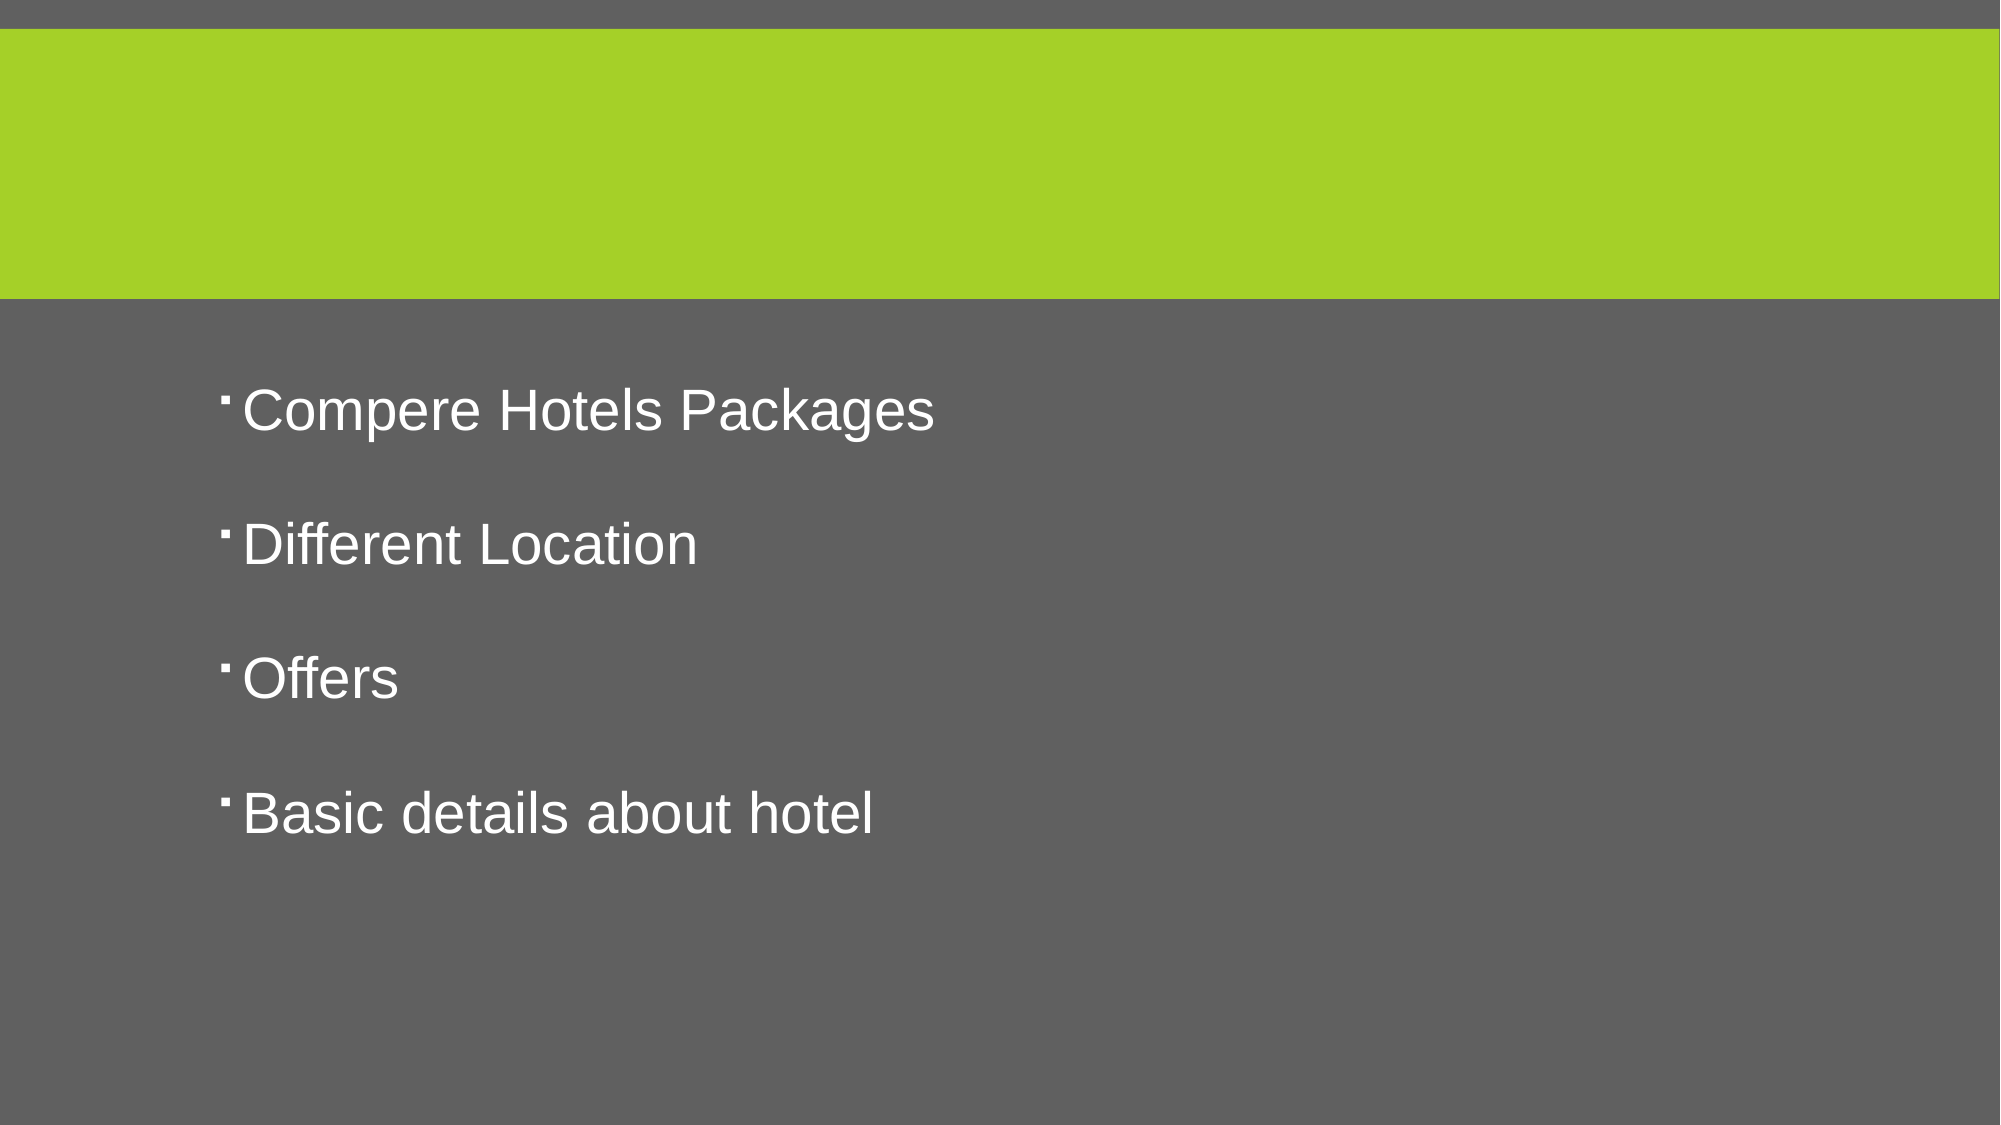

Compere Hotels Packages
Different Location
Offers
Basic details about hotel